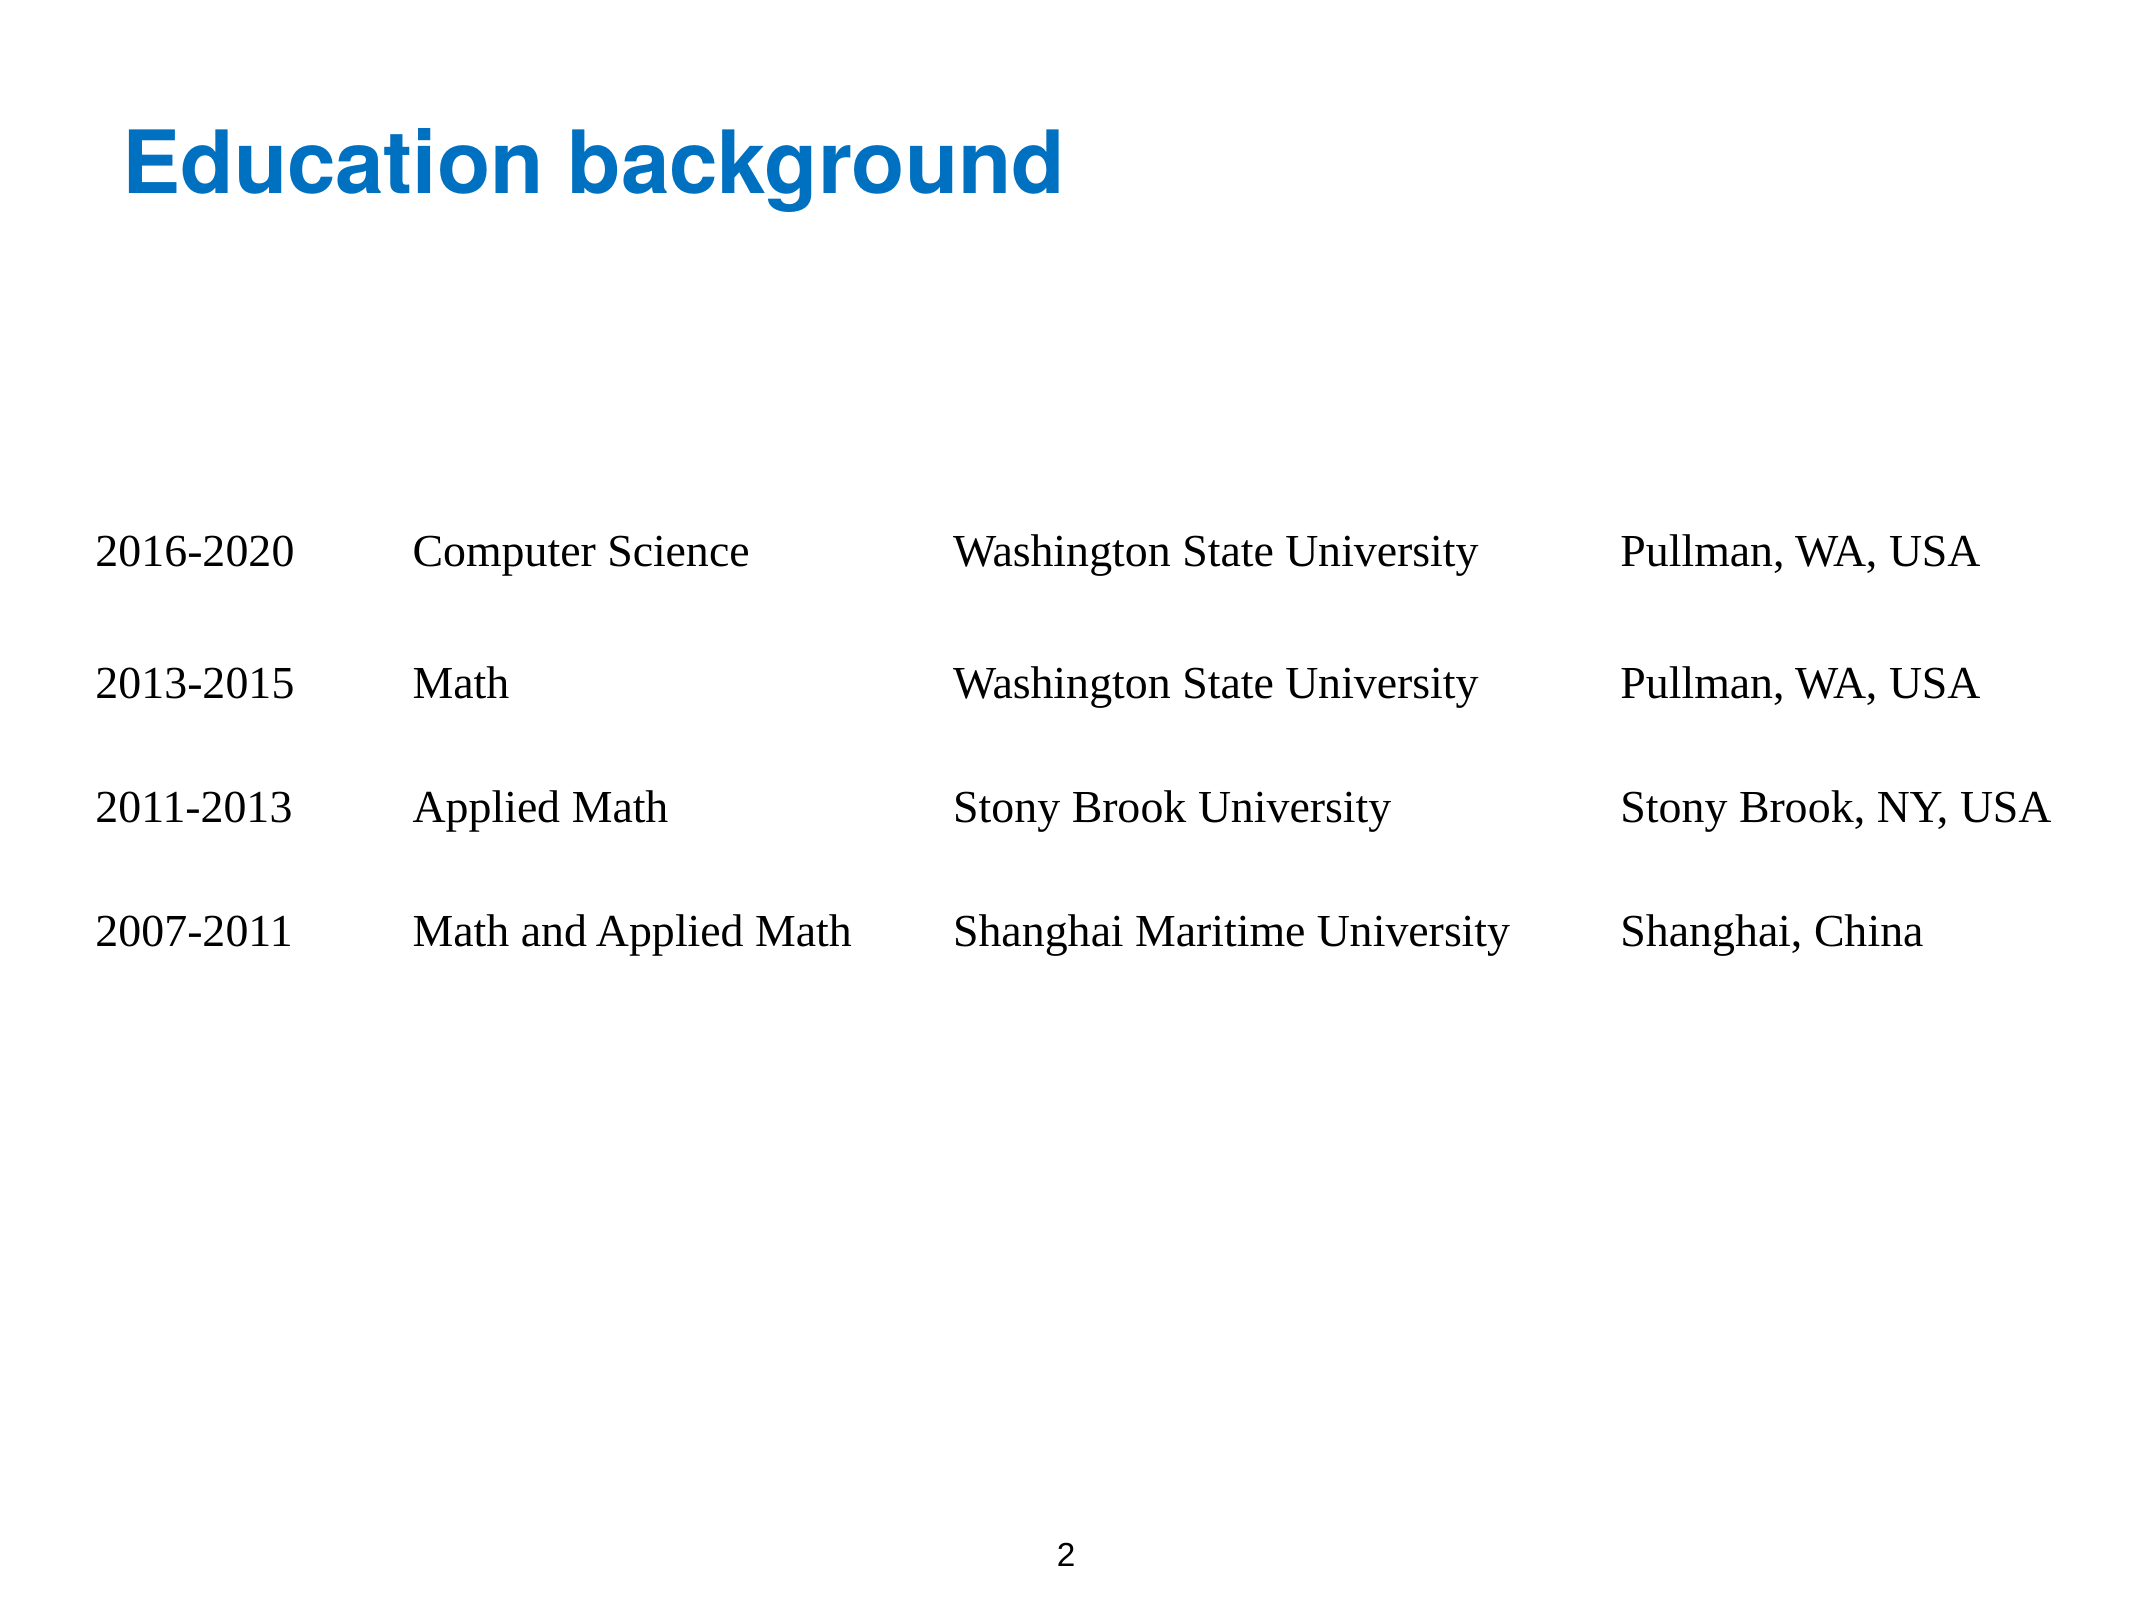

Education background
| 2016-2020 | Computer Science | Washington State University | Pullman, WA, USA |
| --- | --- | --- | --- |
| 2013-2015 | Math | Washington State University | Pullman, WA, USA |
| 2011-2013 | Applied Math | Stony Brook University | Stony Brook, NY, USA |
| 2007-2011 | Math and Applied Math | Shanghai Maritime University | Shanghai, China |
2